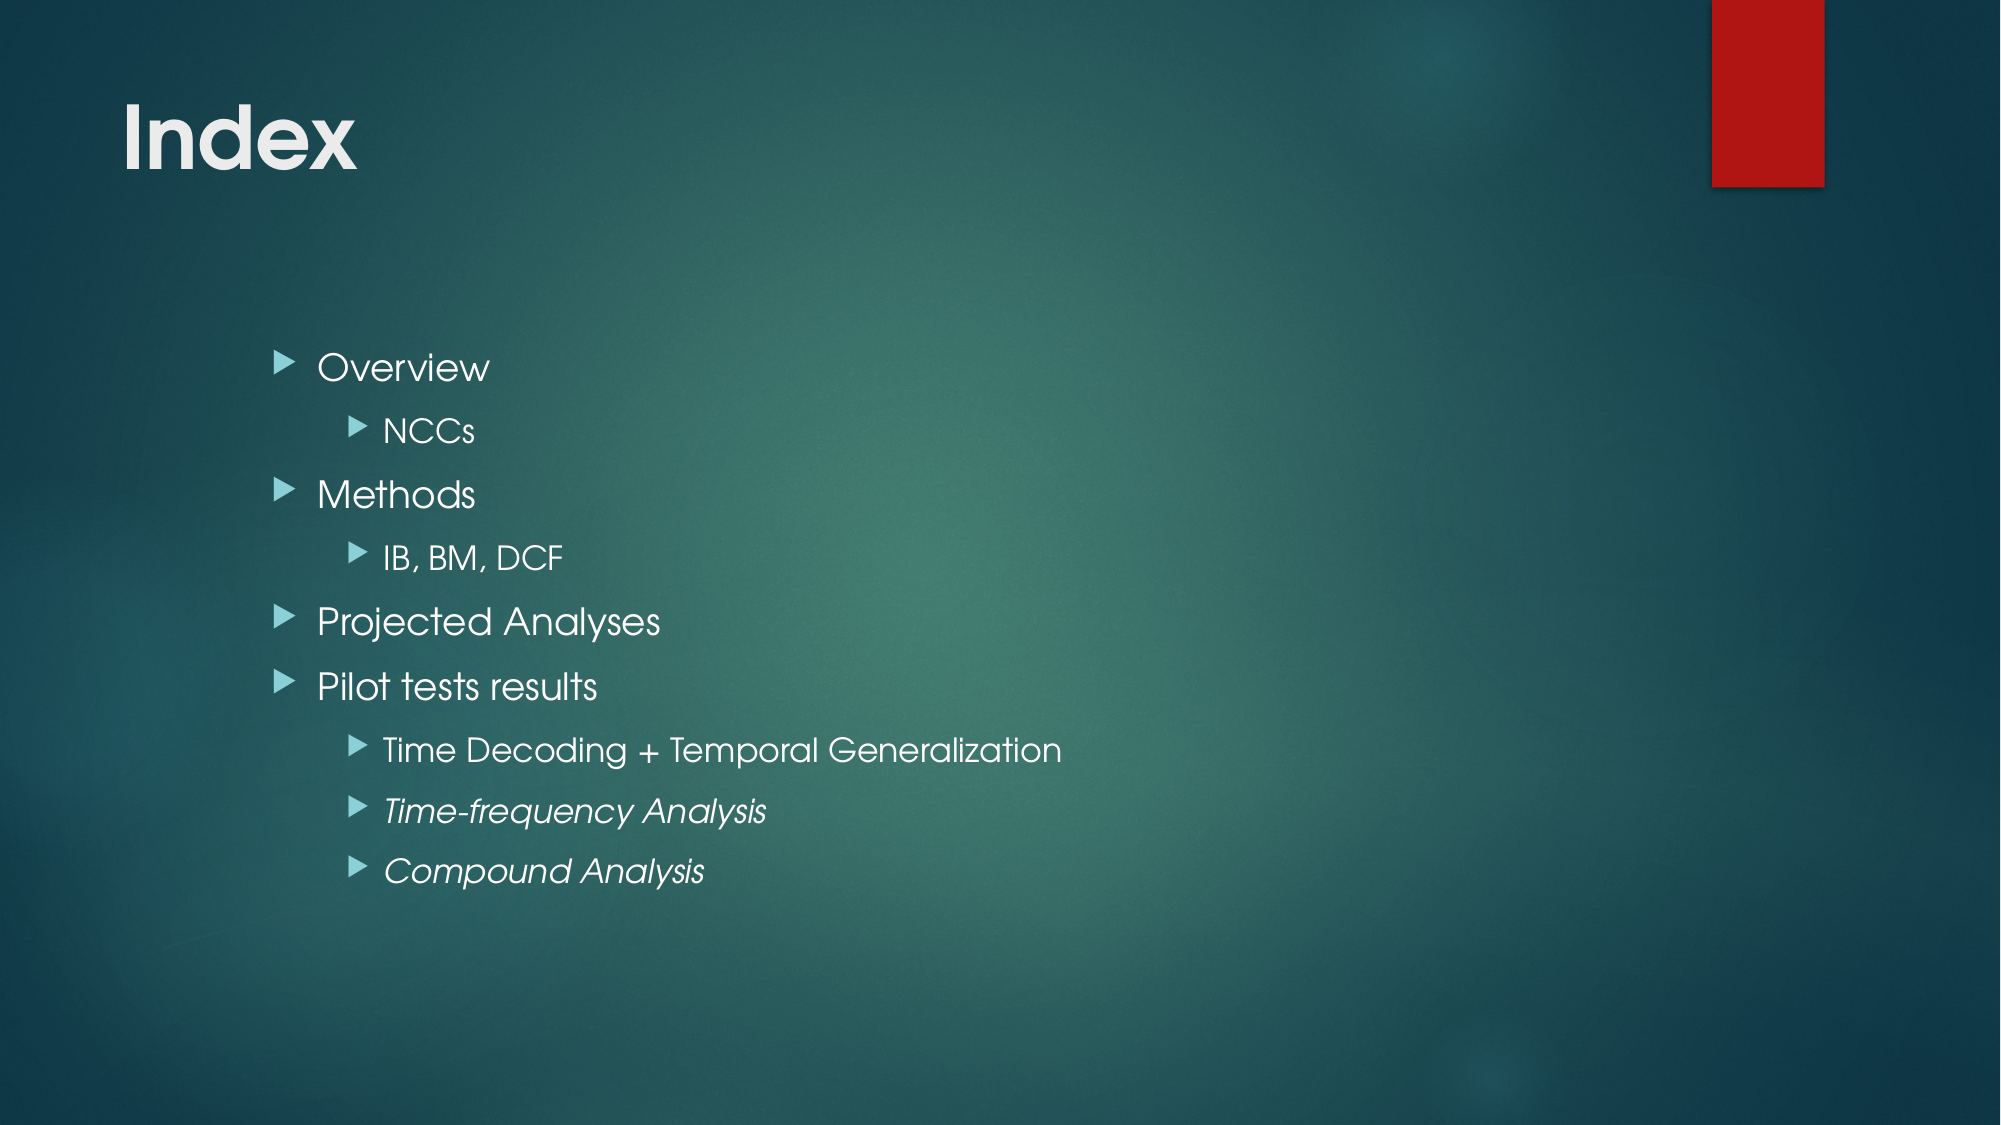

# Index
Overview
NCCs
Methods
IB, BM, DCF
Projected Analyses
Pilot tests results
Time Decoding + Temporal Generalization
Time-frequency Analysis
Compound Analysis